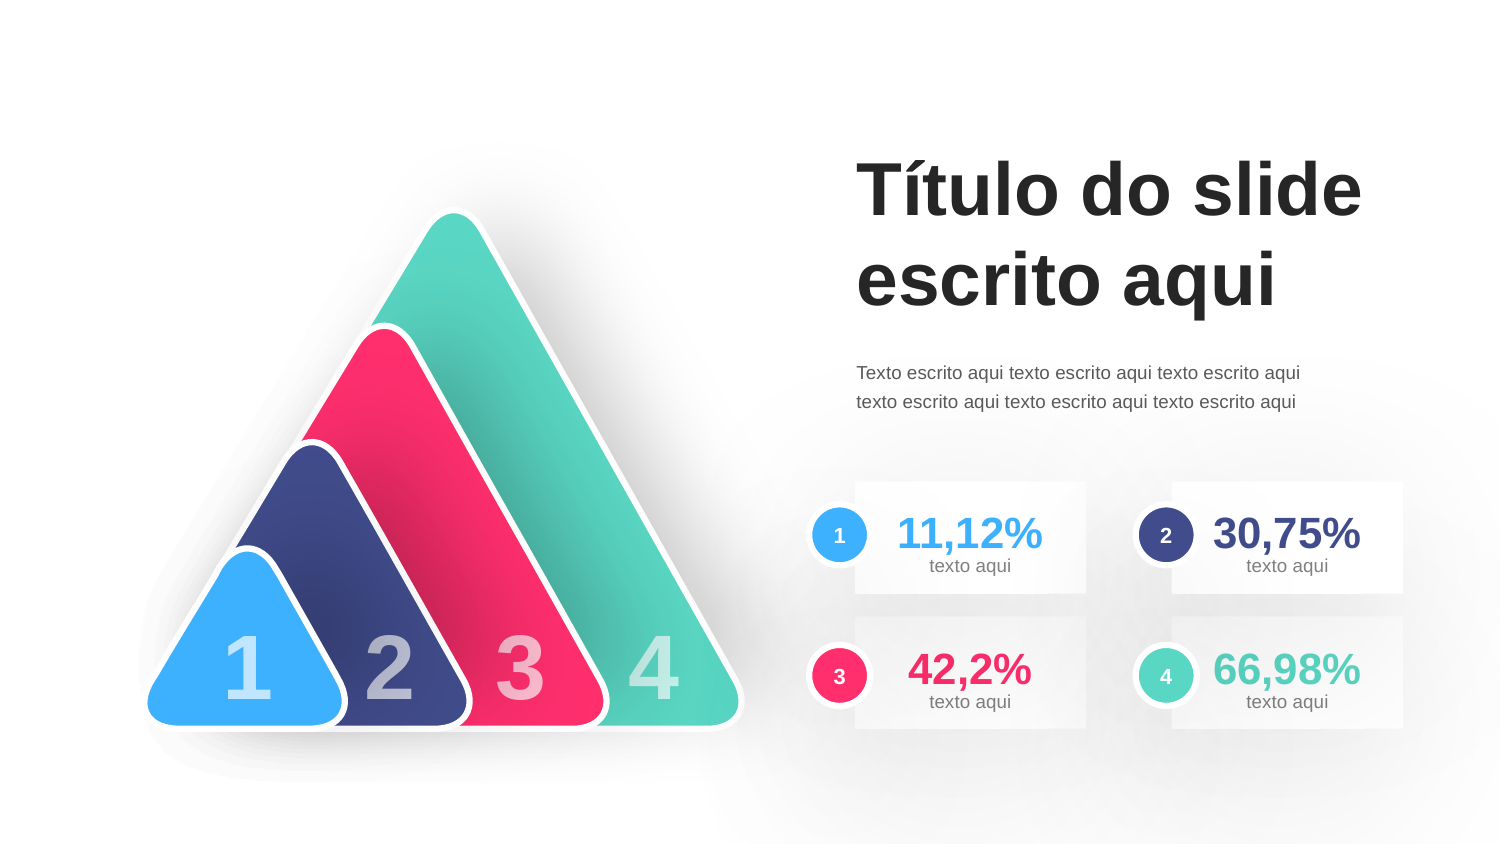

Título do slide escrito aqui

Texto escrito aqui texto escrito aqui texto escrito aqui texto escrito aqui texto escrito aqui texto escrito aqui

11,12%
30,75%
1
2

texto aqui
texto aqui
2
3
4
1

42,2%
66,98%
3
4
texto aqui
texto aqui